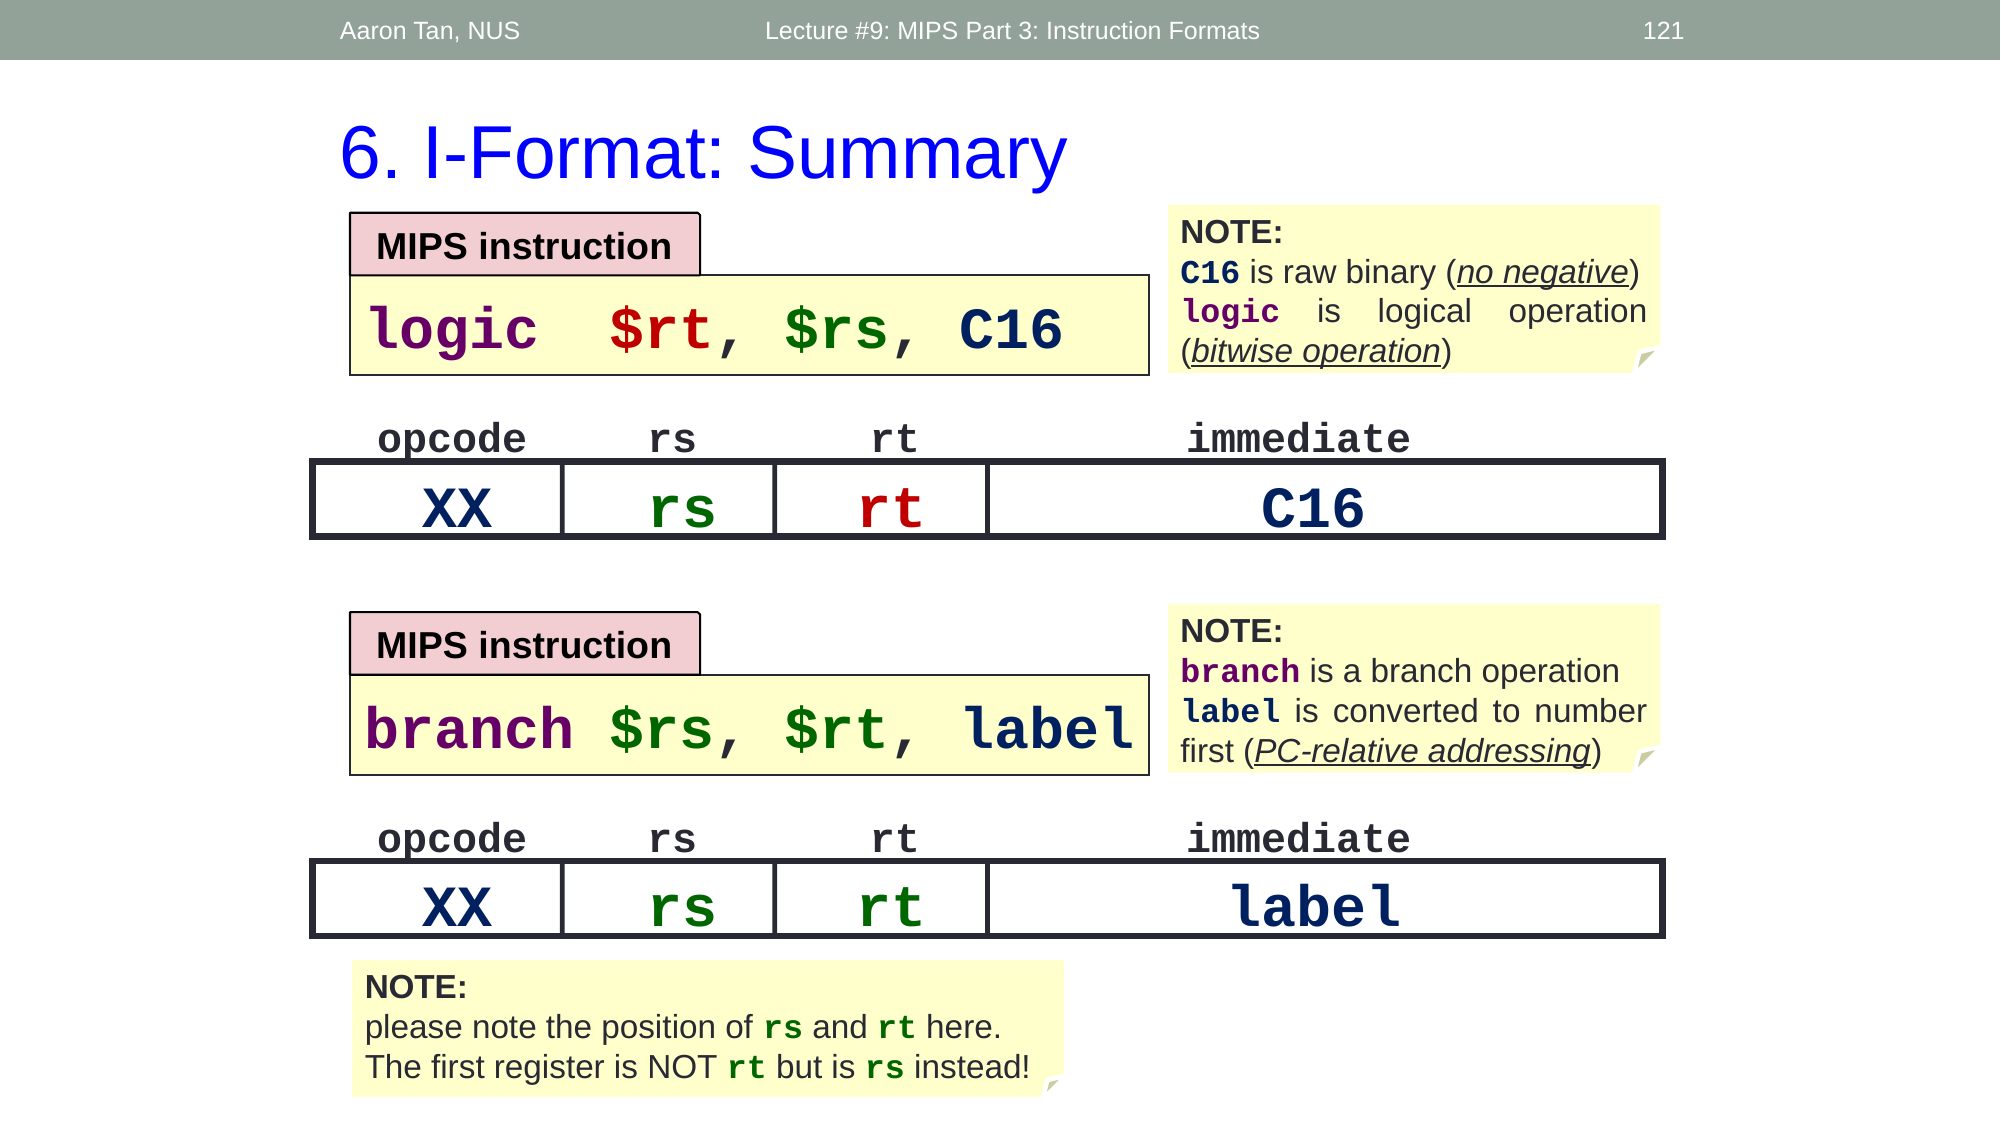

Aaron Tan, NUS
Lecture #9: MIPS Part 3: Instruction Formats
121
6. I-Format: Summary
NOTE:
C16 is raw binary (no negative)
logic is logical operation (bitwise operation)
MIPS instruction
logic  $rt, $rs, C16
opcode
rs
rt
immediate

XX
rs
rt
C16

NOTE:
branch is a branch operation
label is converted to number first (PC-relative addressing)
MIPS instruction
branch $rs, $rt, label
opcode
rs
rt
immediate

XX
rs
rt
label

NOTE:
please note the position of rs and rt here.
The first register is NOT rt but is rs instead!